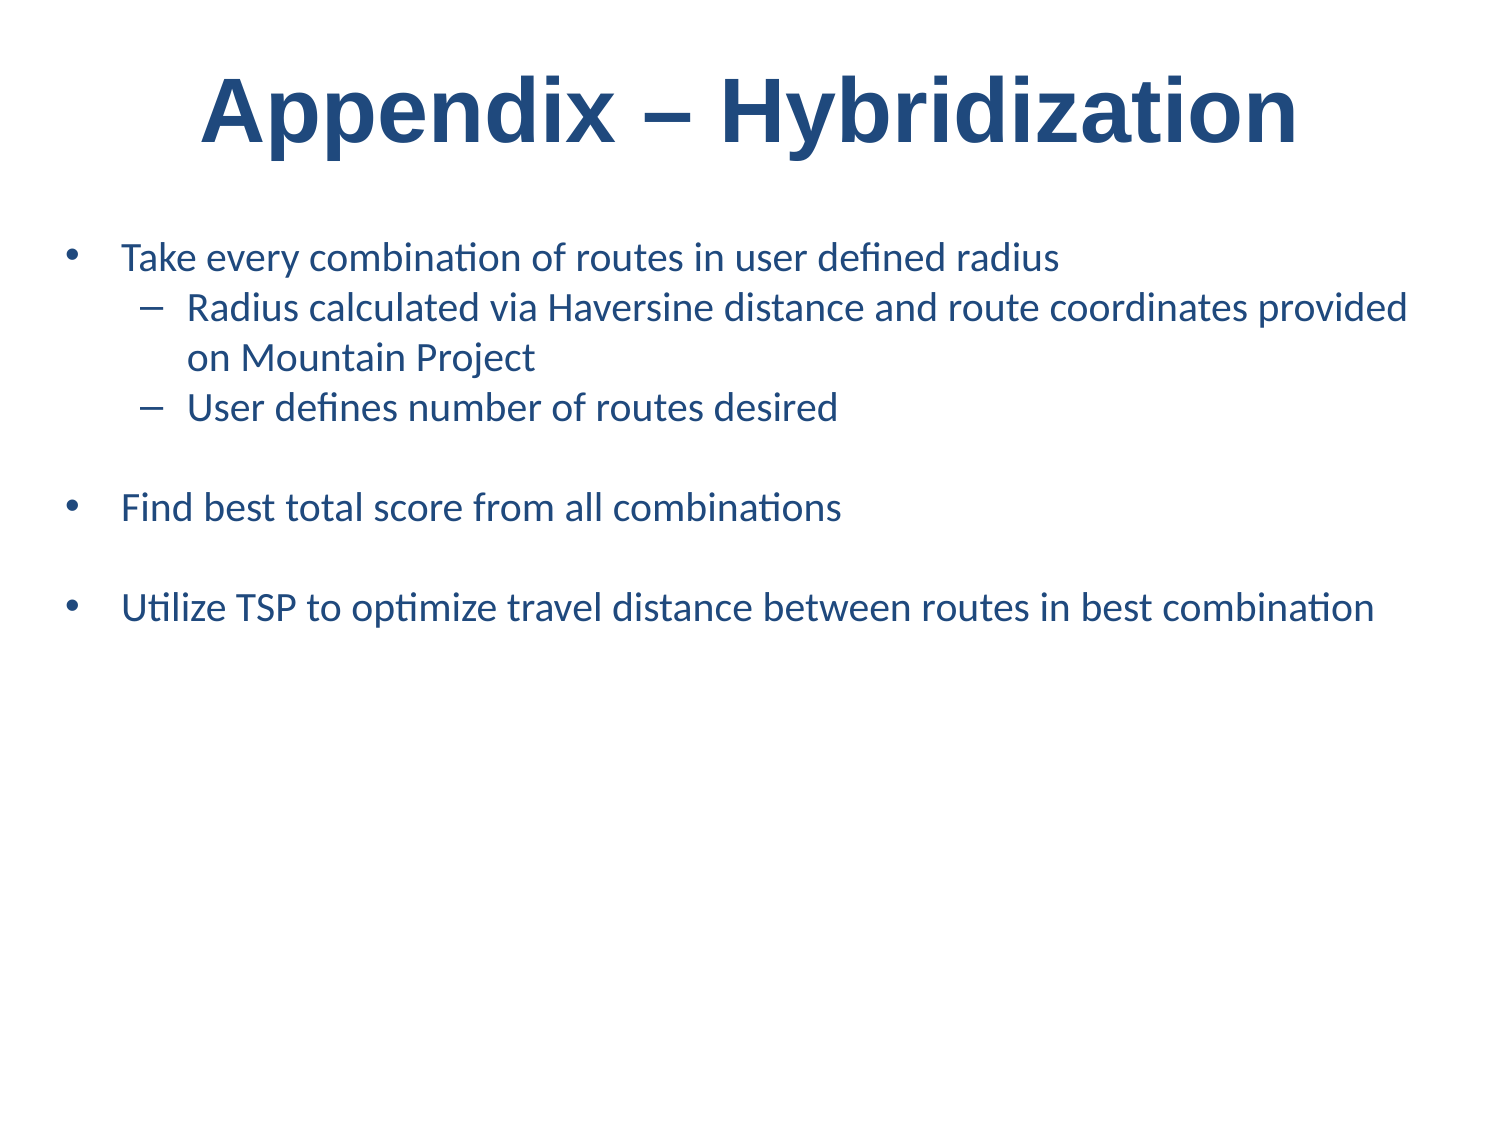

# Appendix – Hybridization
Take every combination of routes in user defined radius
Radius calculated via Haversine distance and route coordinates provided on Mountain Project
User defines number of routes desired

Find best total score from all combinations

Utilize TSP to optimize travel distance between routes in best combination